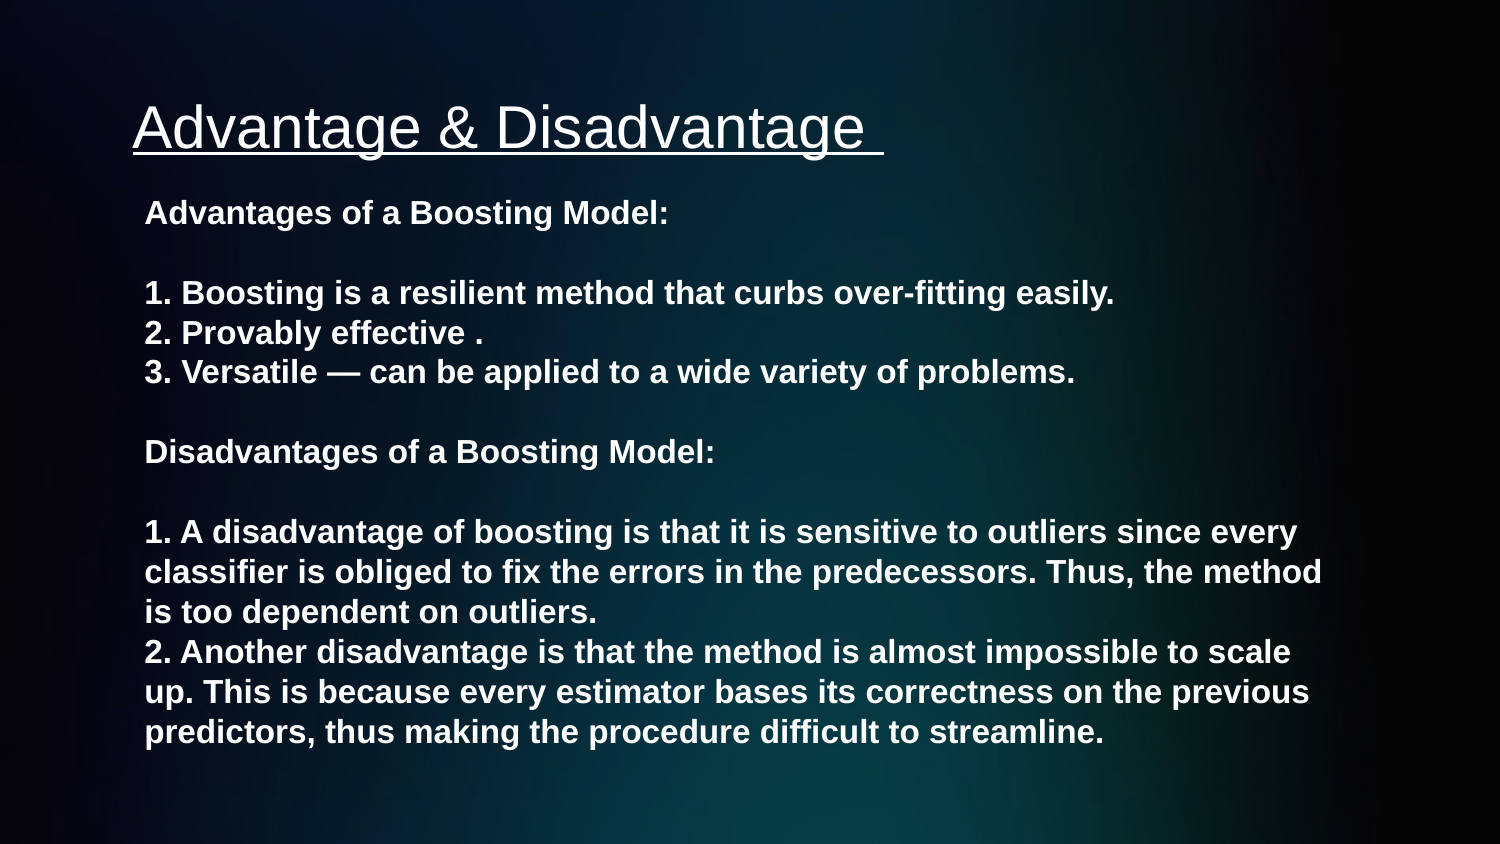

# Advantage & Disadvantage
Advantages of a Boosting Model:

1. Boosting is a resilient method that curbs over-fitting easily.
2. Provably effective .
3. Versatile — can be applied to a wide variety of problems.

Disadvantages of a Boosting Model:

1. A disadvantage of boosting is that it is sensitive to outliers since every classifier is obliged to fix the errors in the predecessors. Thus, the method is too dependent on outliers.
2. Another disadvantage is that the method is almost impossible to scale up. This is because every estimator bases its correctness on the previous predictors, thus making the procedure difficult to streamline.